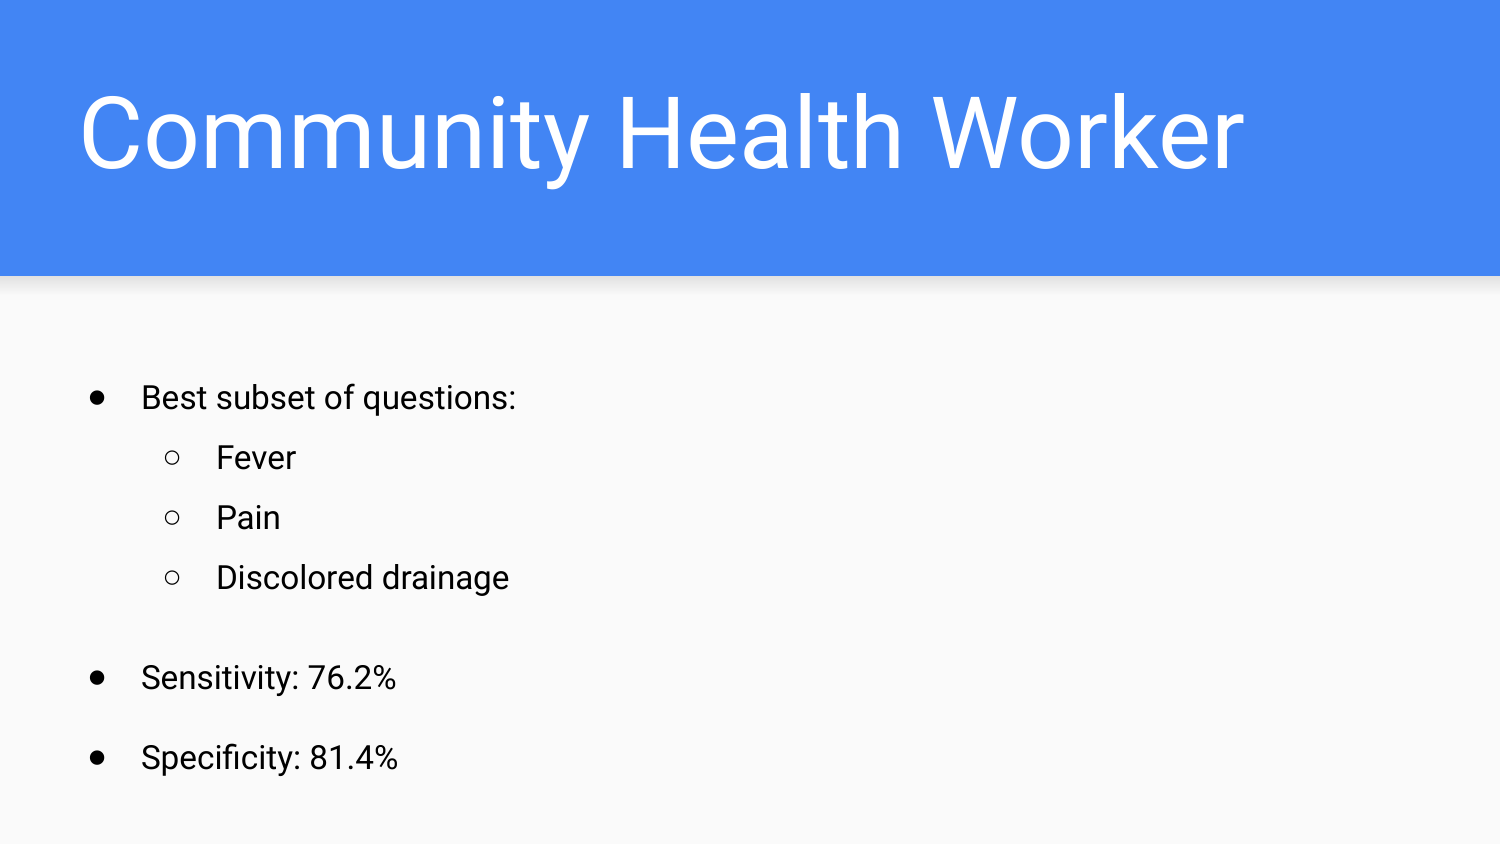

# Community Health Worker
Best subset of questions:
Fever
Pain
Discolored drainage
Sensitivity: 76.2%
Specificity: 81.4%